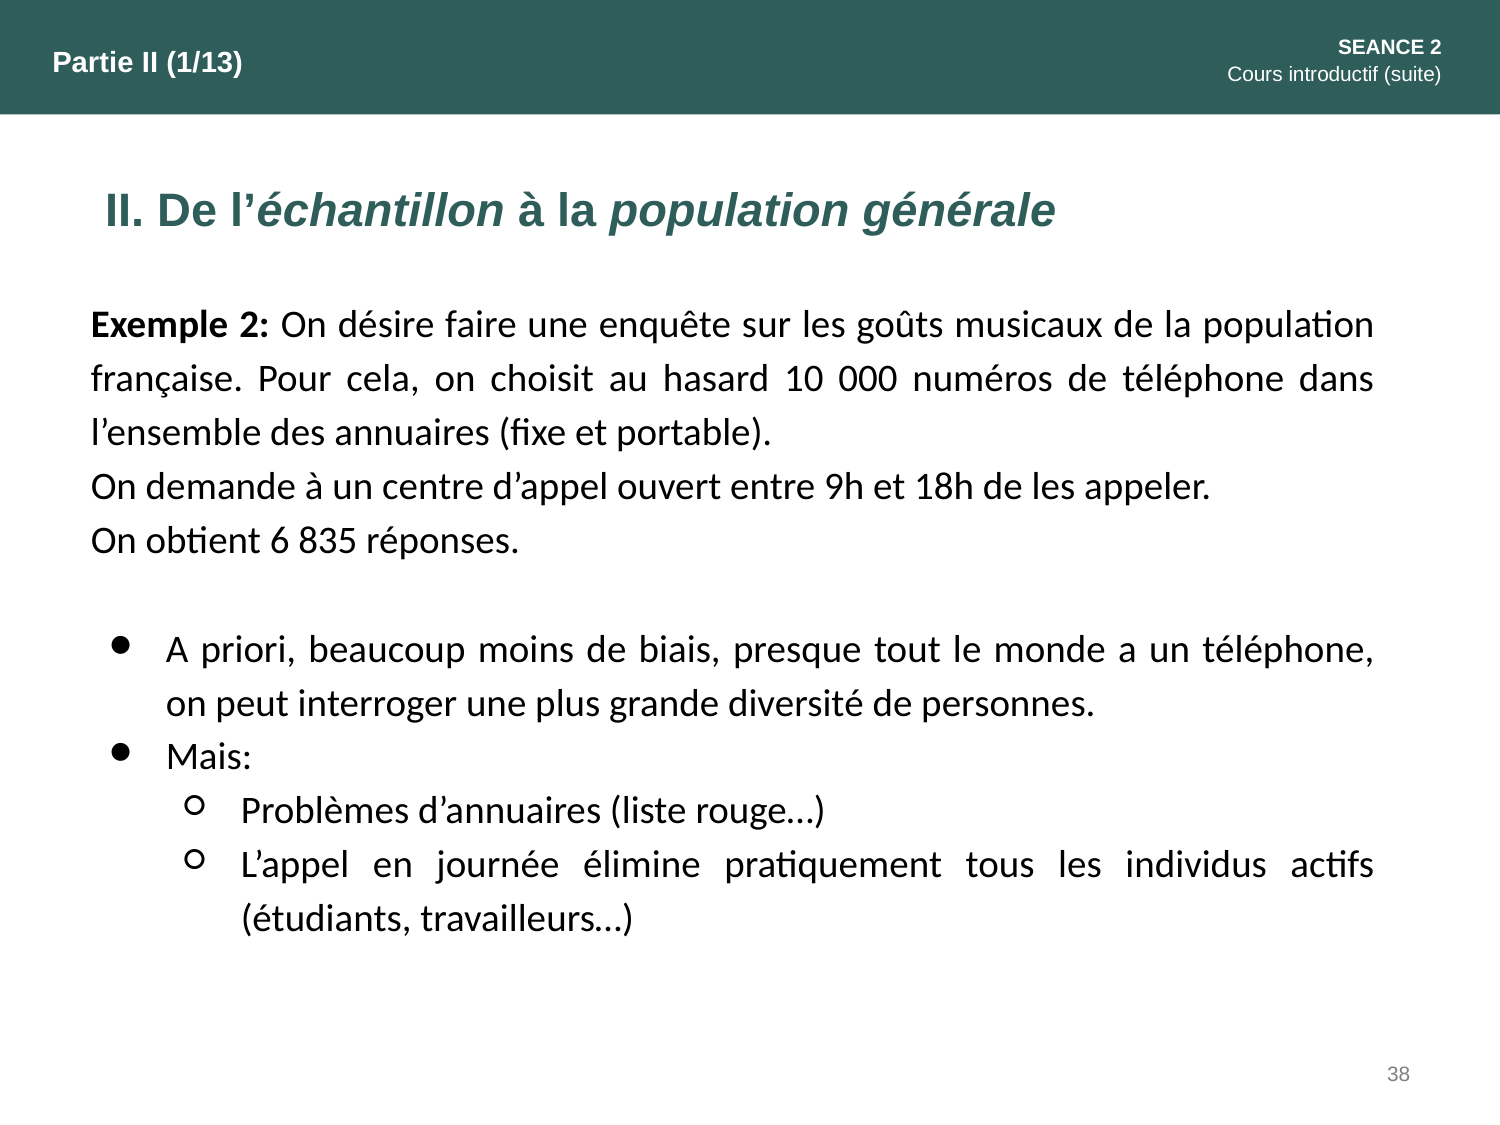

SEANCE 2
Cours introductif (suite)
Partie II (1/13)
II. De l’échantillon à la population générale

Exemple 2: On désire faire une enquête sur les goûts musicaux de la population française. Pour cela, on choisit au hasard 10 000 numéros de téléphone dans l’ensemble des annuaires (fixe et portable).
On demande à un centre d’appel ouvert entre 9h et 18h de les appeler.
On obtient 6 835 réponses.

A priori, beaucoup moins de biais, presque tout le monde a un téléphone, on peut interroger une plus grande diversité de personnes.
Mais:
Problèmes d’annuaires (liste rouge…)
L’appel en journée élimine pratiquement tous les individus actifs (étudiants, travailleurs…)

38